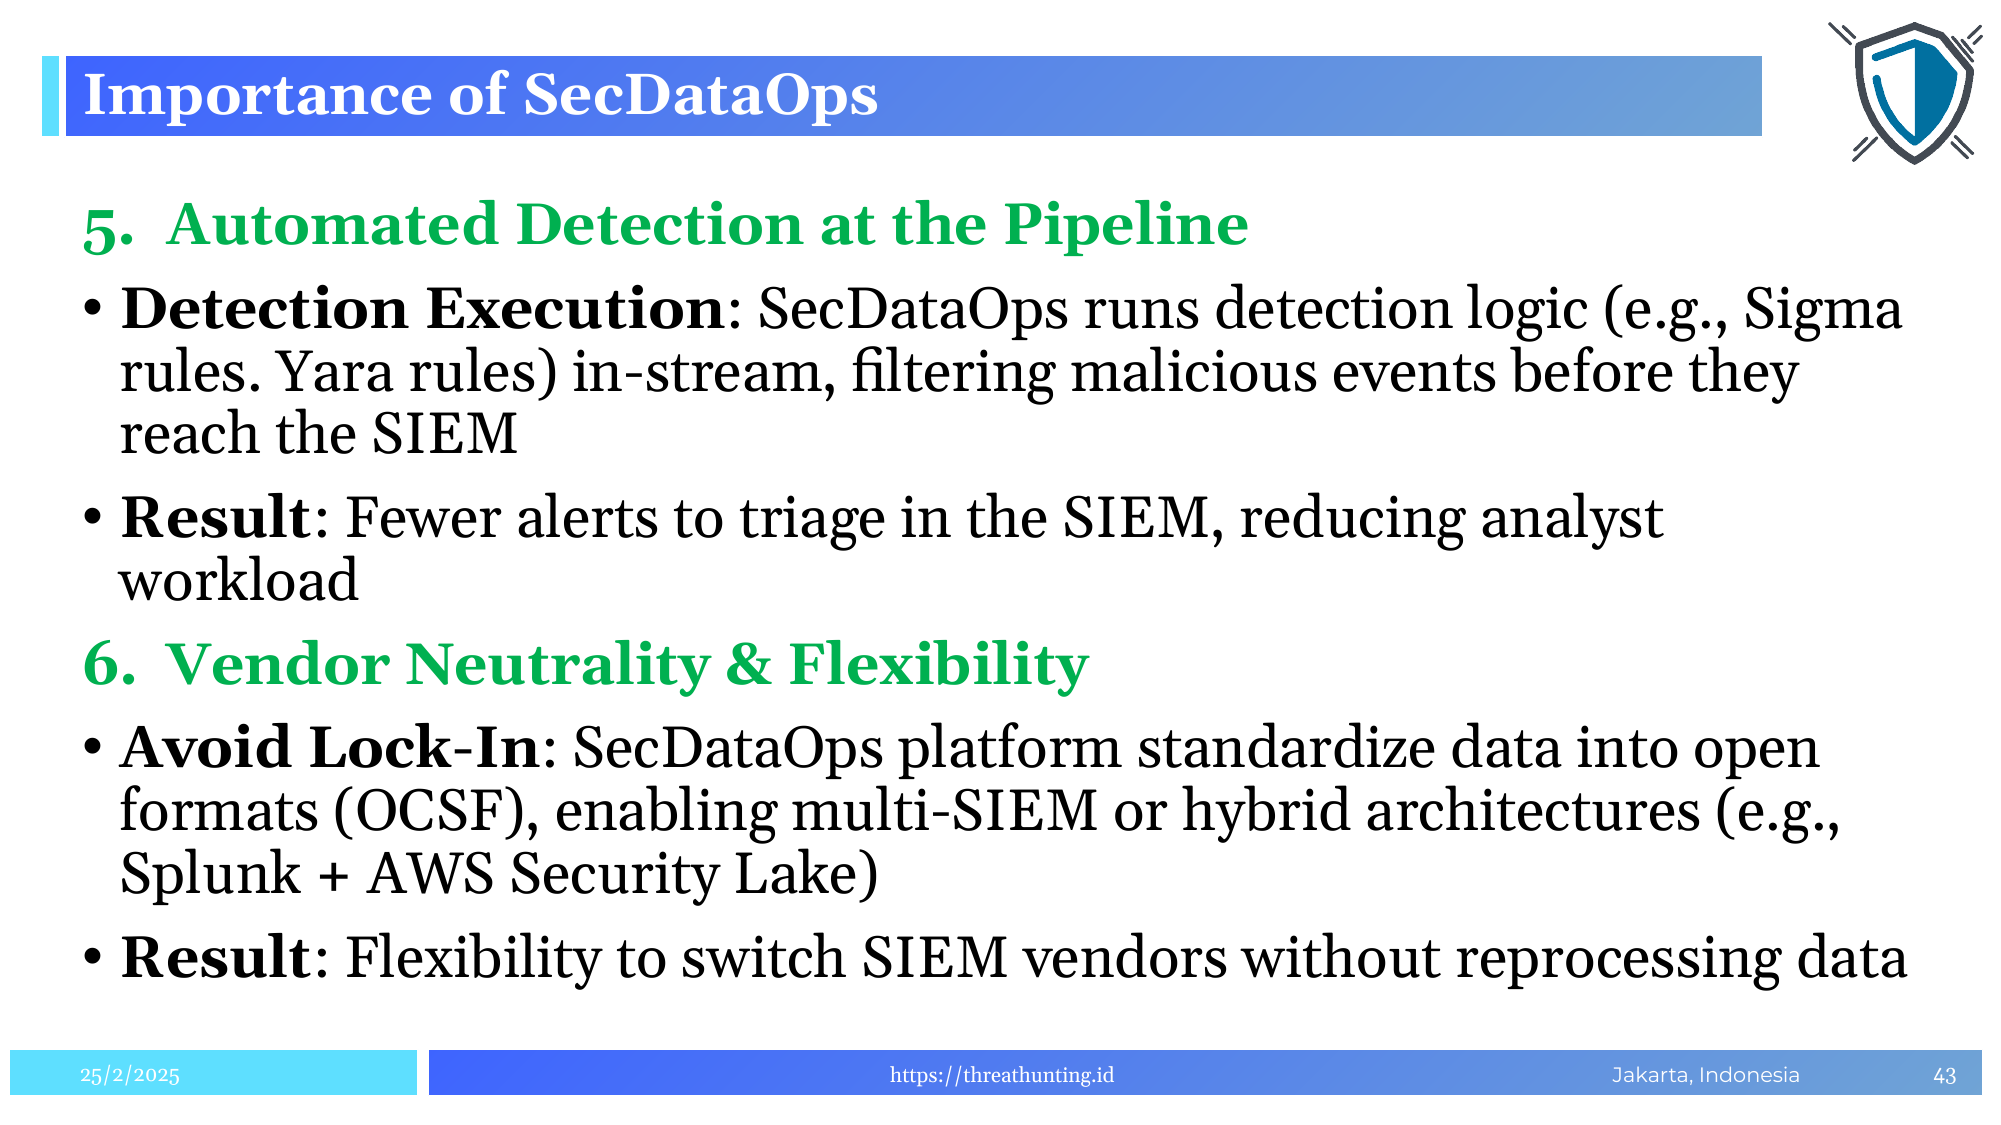

# Importance of SecDataOps
Automated Detection at the Pipeline
Detection Execution: SecDataOps runs detection logic (e.g., Sigma rules. Yara rules) in-stream, filtering malicious events before they reach the SIEM
Result: Fewer alerts to triage in the SIEM, reducing analyst workload
Vendor Neutrality & Flexibility
Avoid Lock-In: SecDataOps platform standardize data into open formats (OCSF), enabling multi-SIEM or hybrid architectures (e.g., Splunk + AWS Security Lake)
Result: Flexibility to switch SIEM vendors without reprocessing data

43
25/2/2025
https://threathunting.id